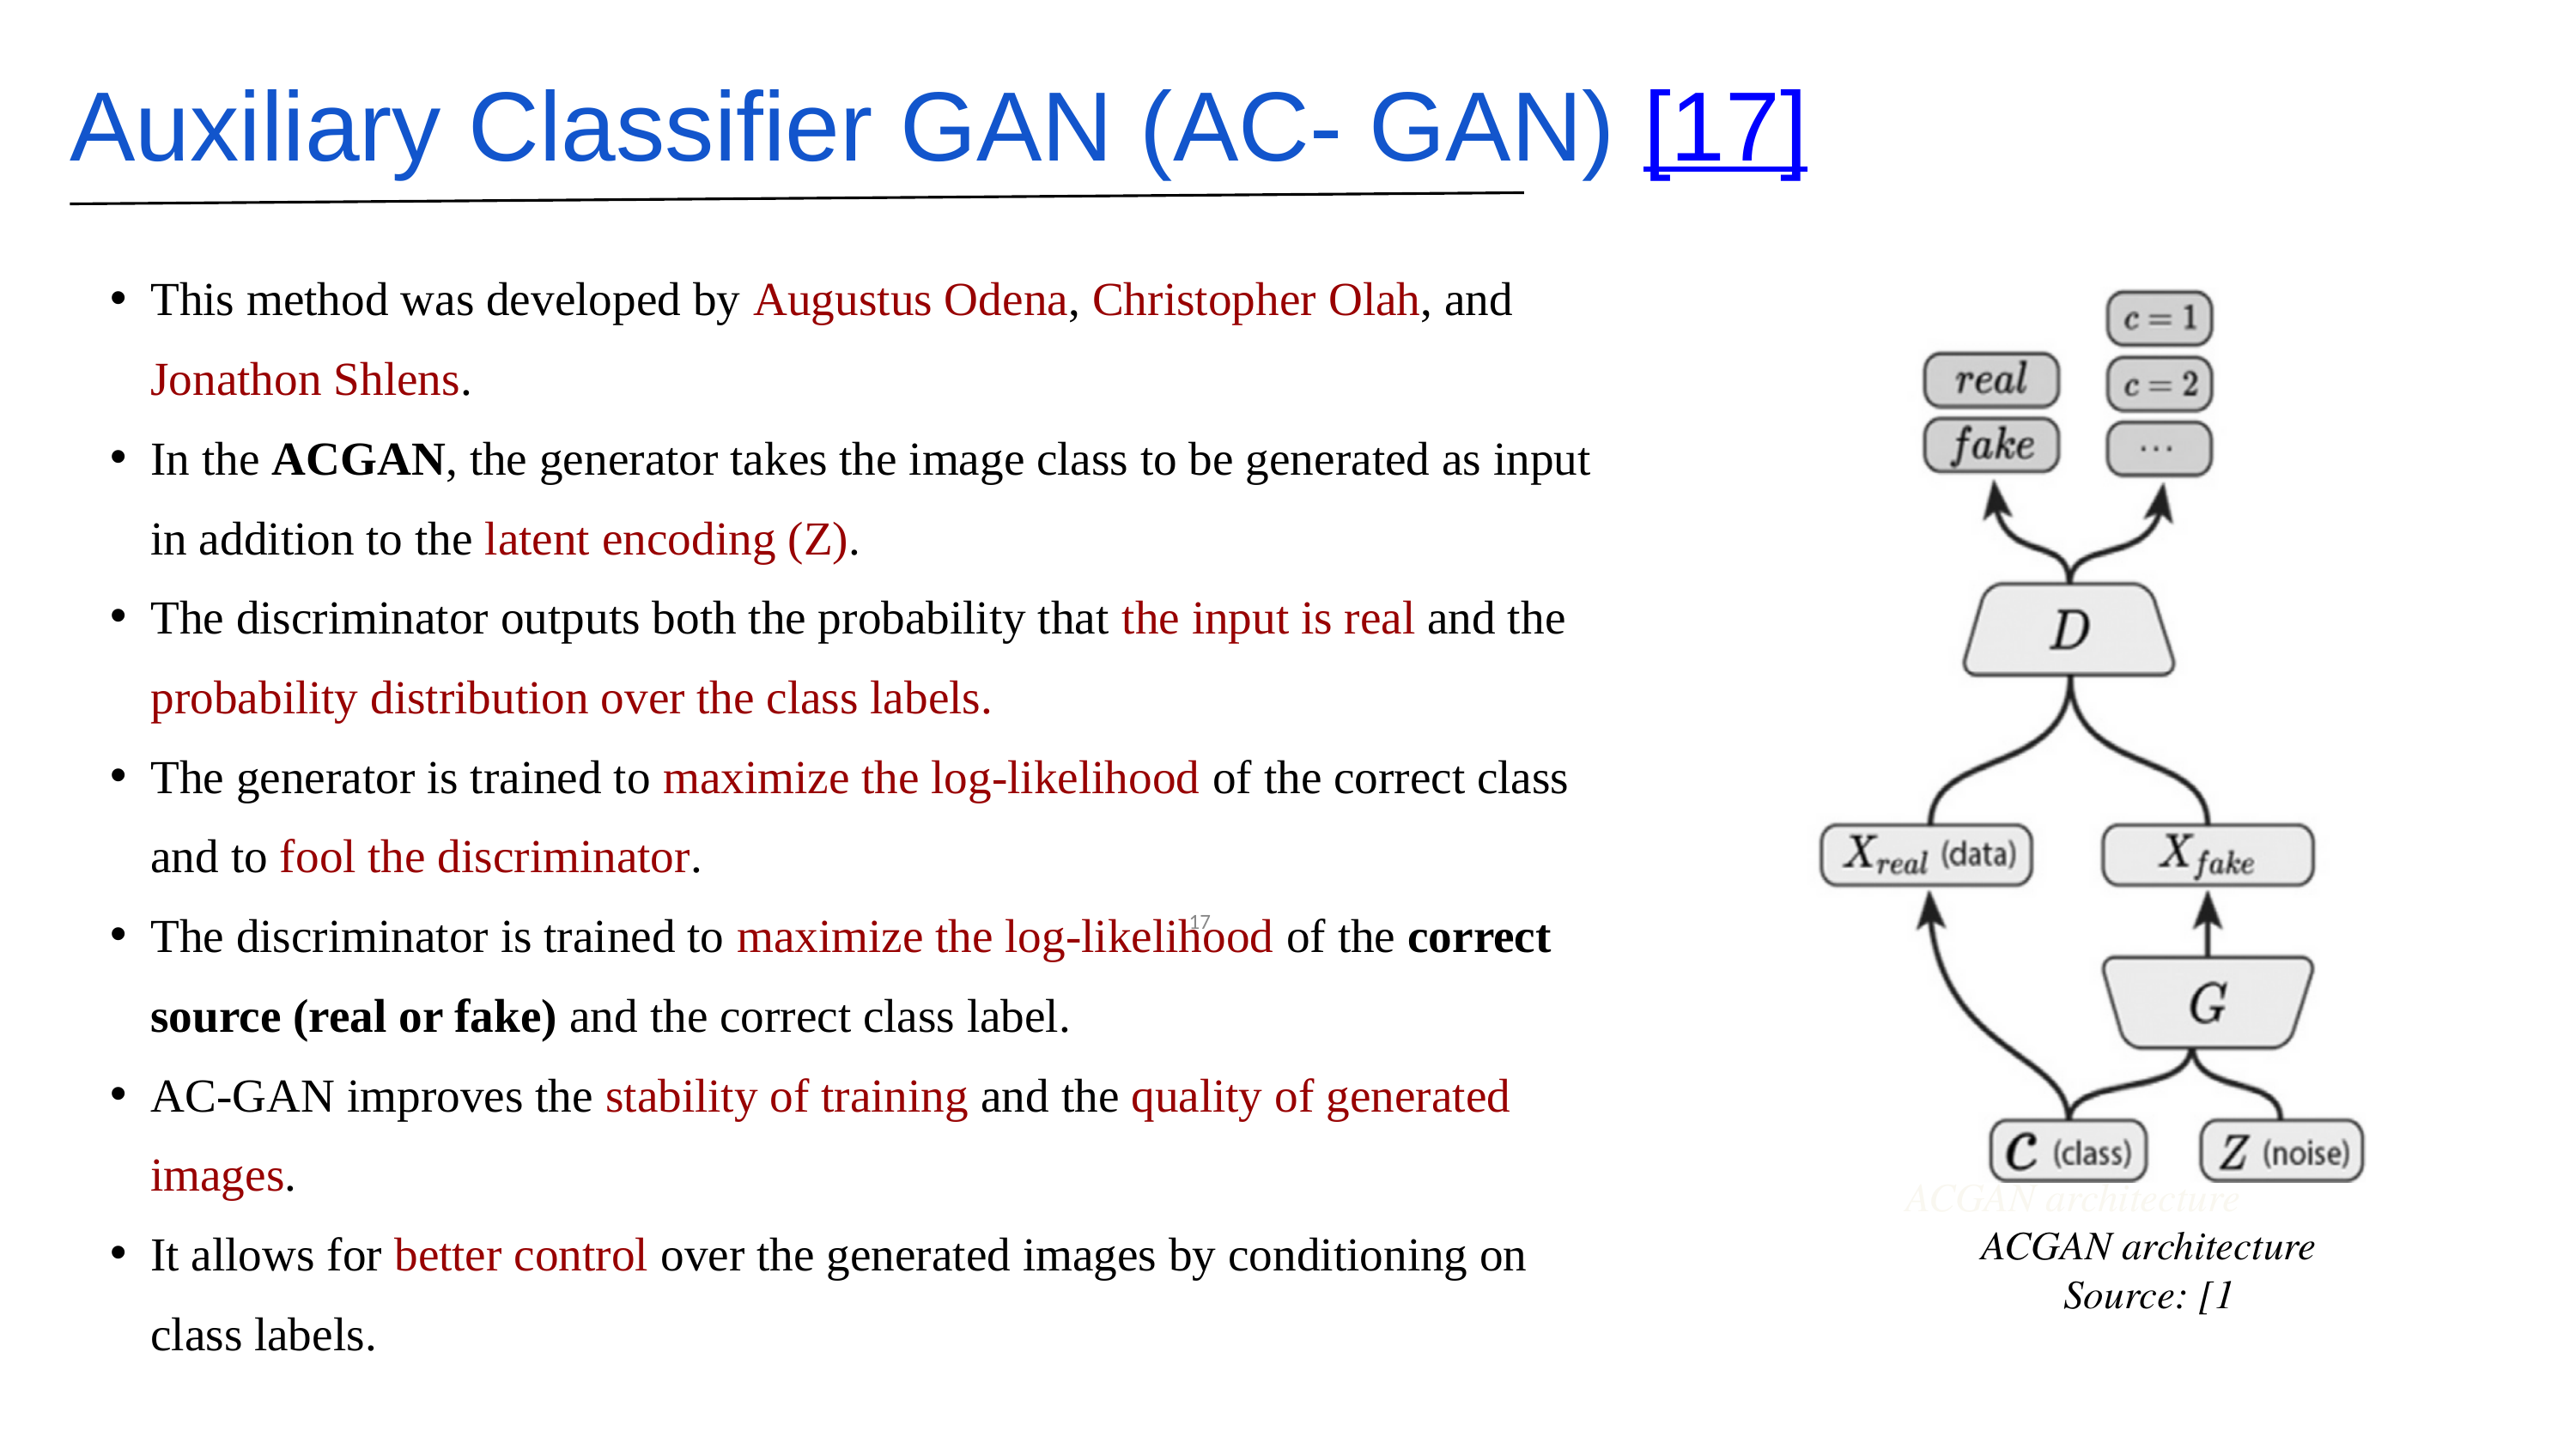

Auxiliary Classifier GAN (AC- GAN) [17]
This method was developed by Augustus Odena, Christopher Olah, and Jonathon Shlens.
In the ACGAN, the generator takes the image class to be generated as input in addition to the latent encoding (Z).
The discriminator outputs both the probability that the input is real and the probability distribution over the class labels.
The generator is trained to maximize the log-likelihood of the correct class and to fool the discriminator.
The discriminator is trained to maximize the log-likelihood of the correct source (real or fake) and the correct class label.
AC-GAN improves the stability of training and the quality of generated images.
It allows for better control over the generated images by conditioning on class labels.

17
ACGAN architecture
ACGAN architecture
Source: [1